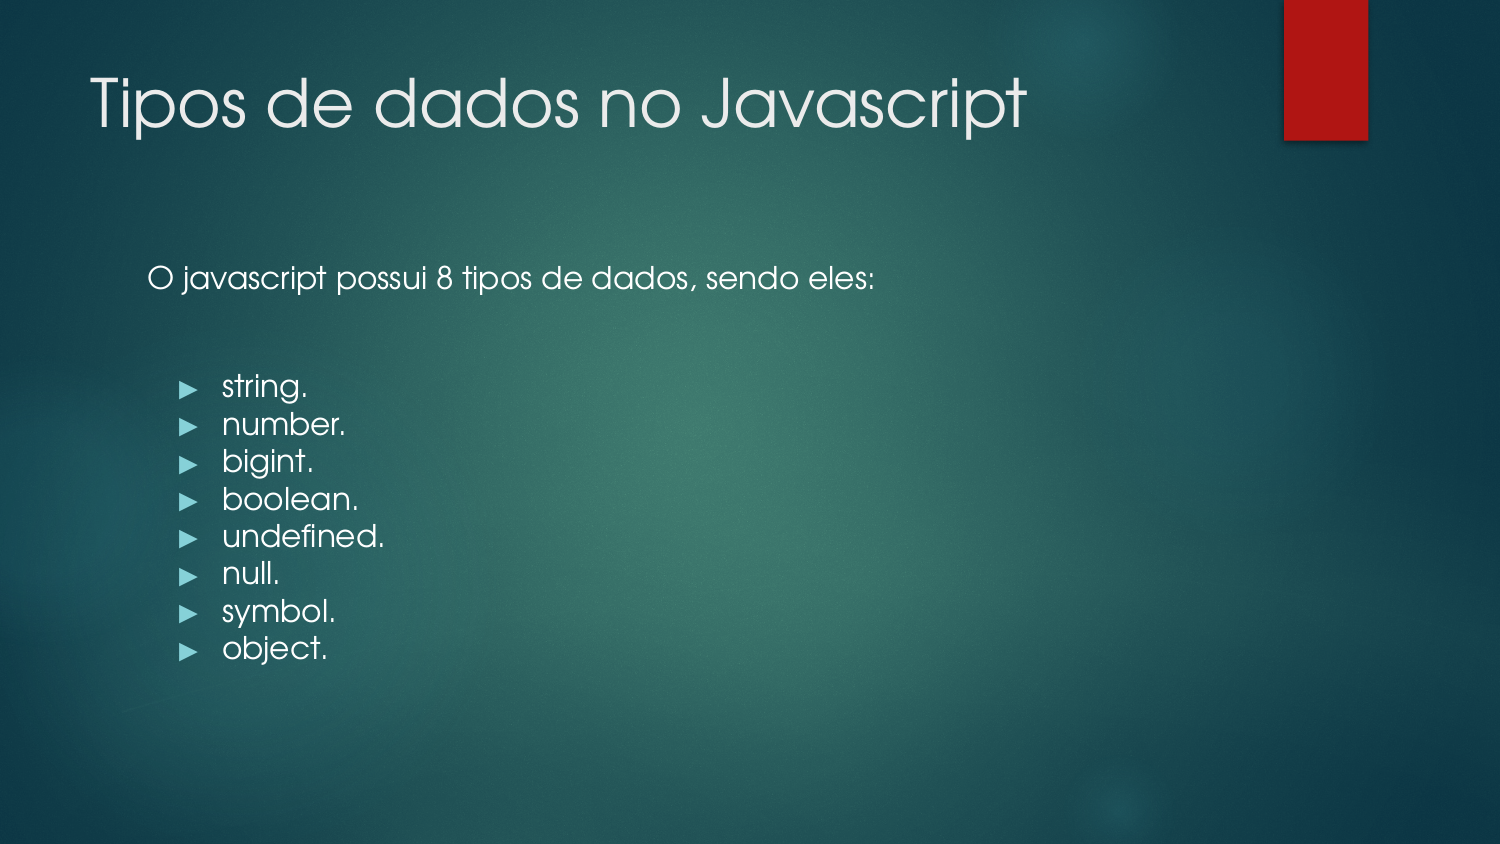

# Tipos de dados no Javascript
O javascript possui 8 tipos de dados, sendo eles:

string.
number.
bigint.
boolean.
undefined.
null.
symbol.
object.